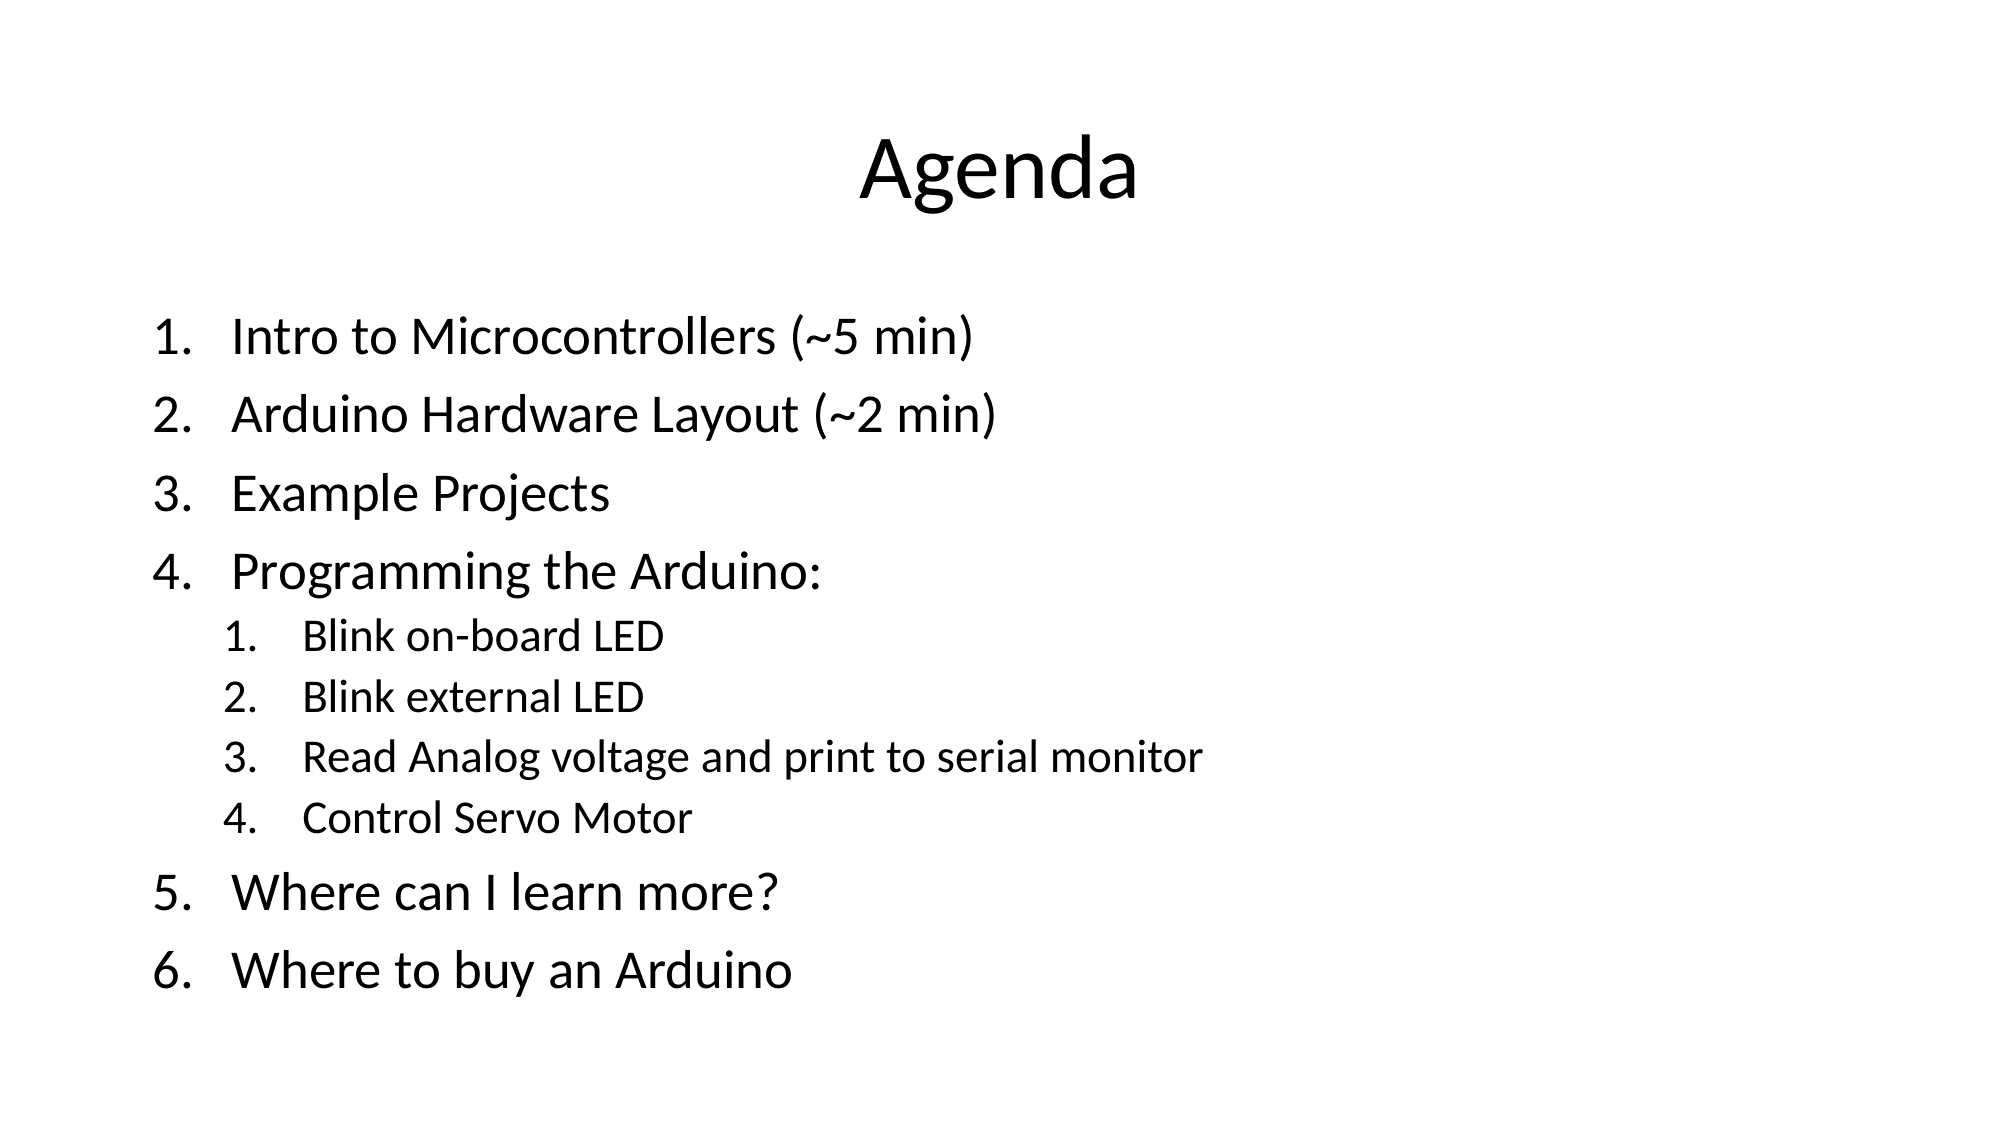

# Agenda
Intro to Microcontrollers (~5 min)
Arduino Hardware Layout (~2 min)
Example Projects
Programming the Arduino:
Blink on-board LED
Blink external LED
Read Analog voltage and print to serial monitor
Control Servo Motor
Where can I learn more?
Where to buy an Arduino